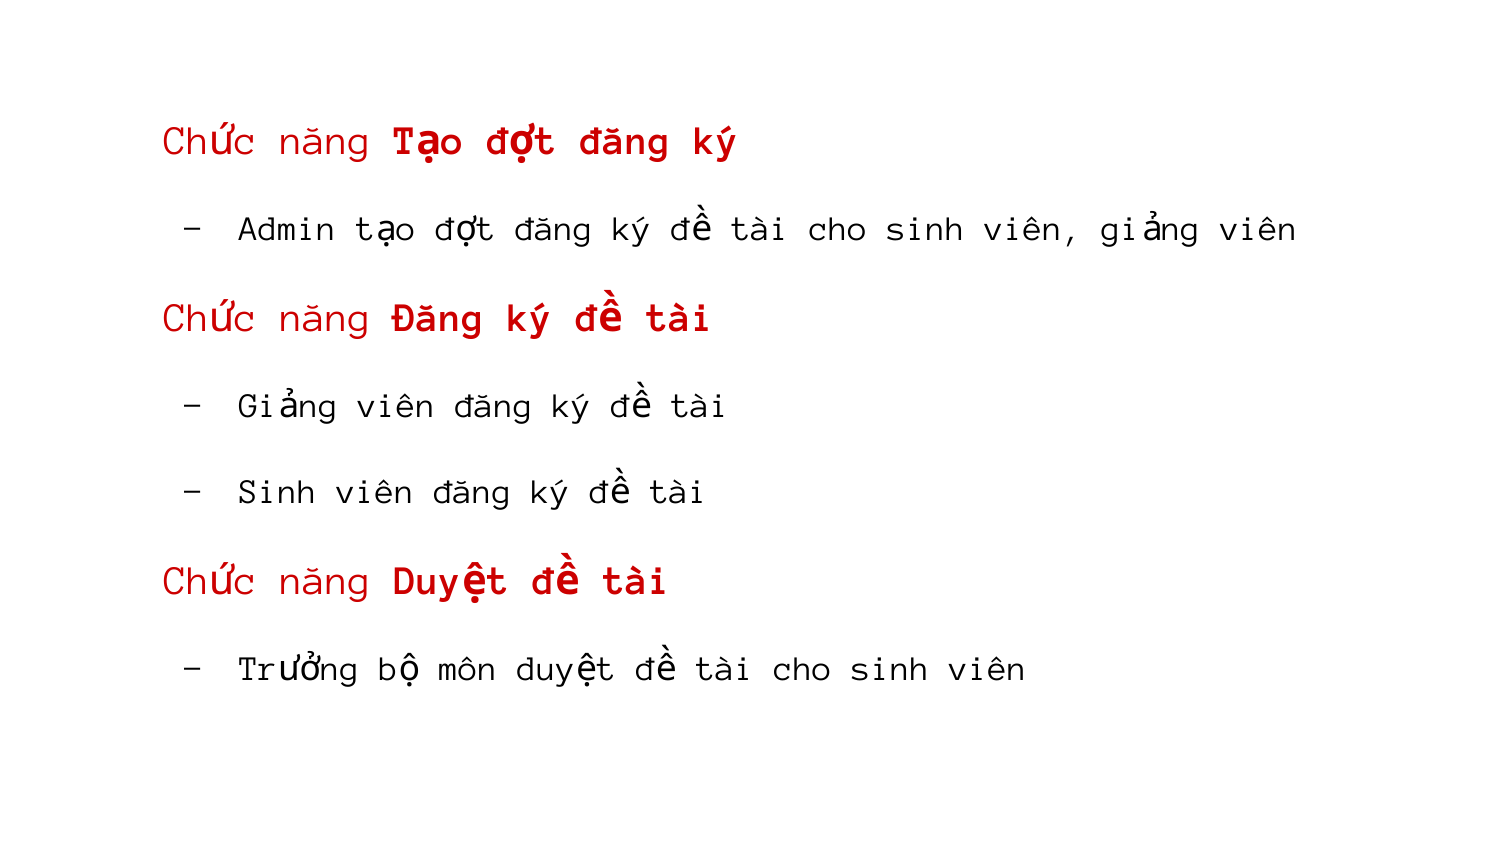

Chức năng Tạo đợt đăng ký

Admin tạo đợt đăng ký đề tài cho sinh viên, giảng viên

Chức năng Đăng ký đề tài

Giảng viên đăng ký đề tài

Sinh viên đăng ký đề tài

Chức năng Duyệt đề tài

Trưởng bộ môn duyệt đề tài cho sinh viên